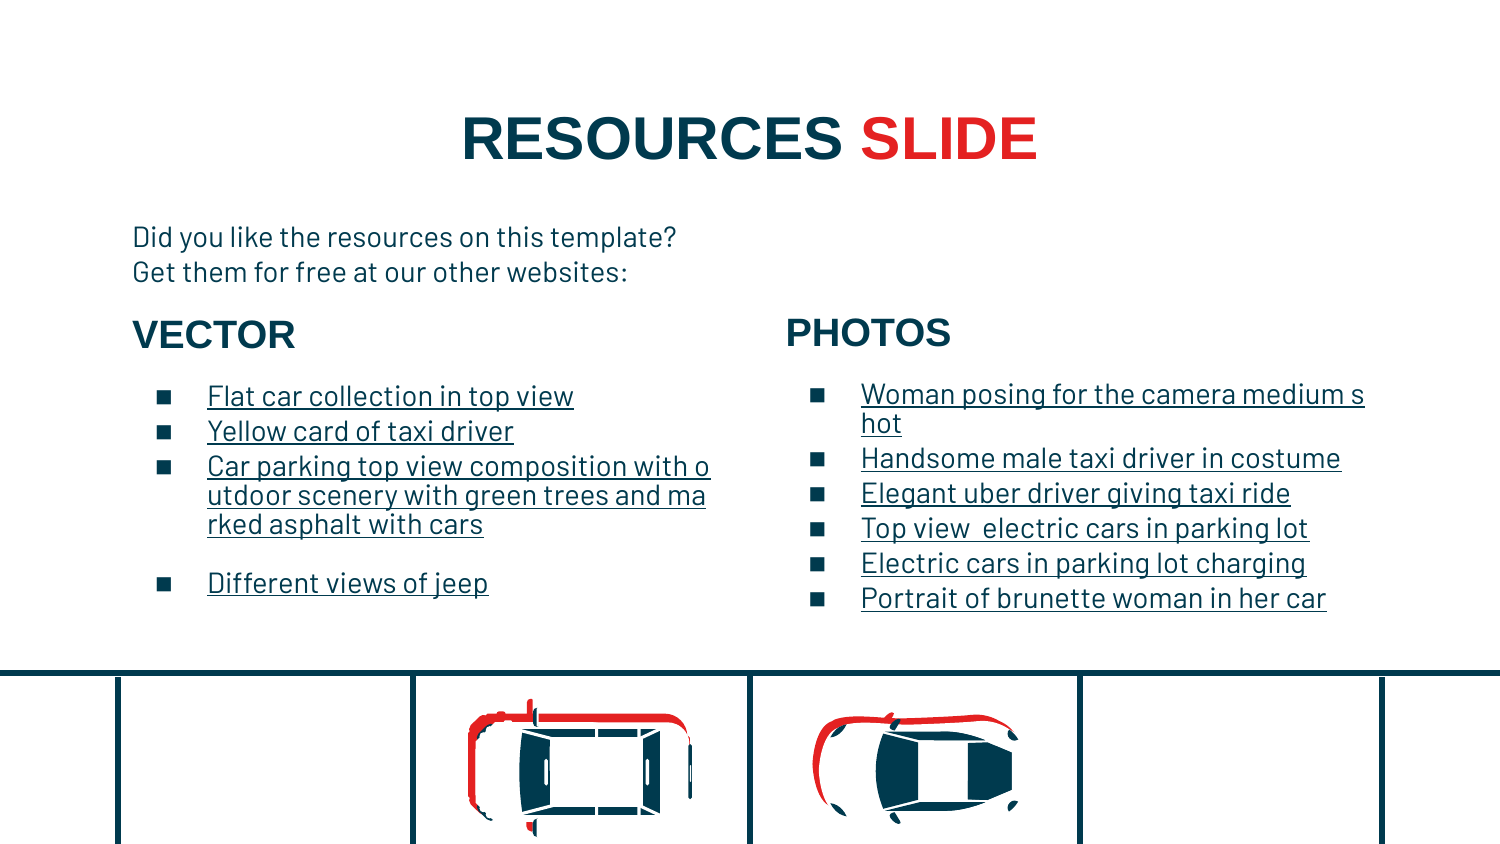

# RESOURCES SLIDE
Did you like the resources on this template? Get them for free at our other websites:
VECTOR
Flat car collection in top view
Yellow card of taxi driver
Car parking top view composition with outdoor scenery with green trees and marked asphalt with cars
Different views of jeep
PHOTOS
Woman posing for the camera medium shot
Handsome male taxi driver in costume
Elegant uber driver giving taxi ride
Top view  electric cars in parking lot
Electric cars in parking lot charging
Portrait of brunette woman in her car